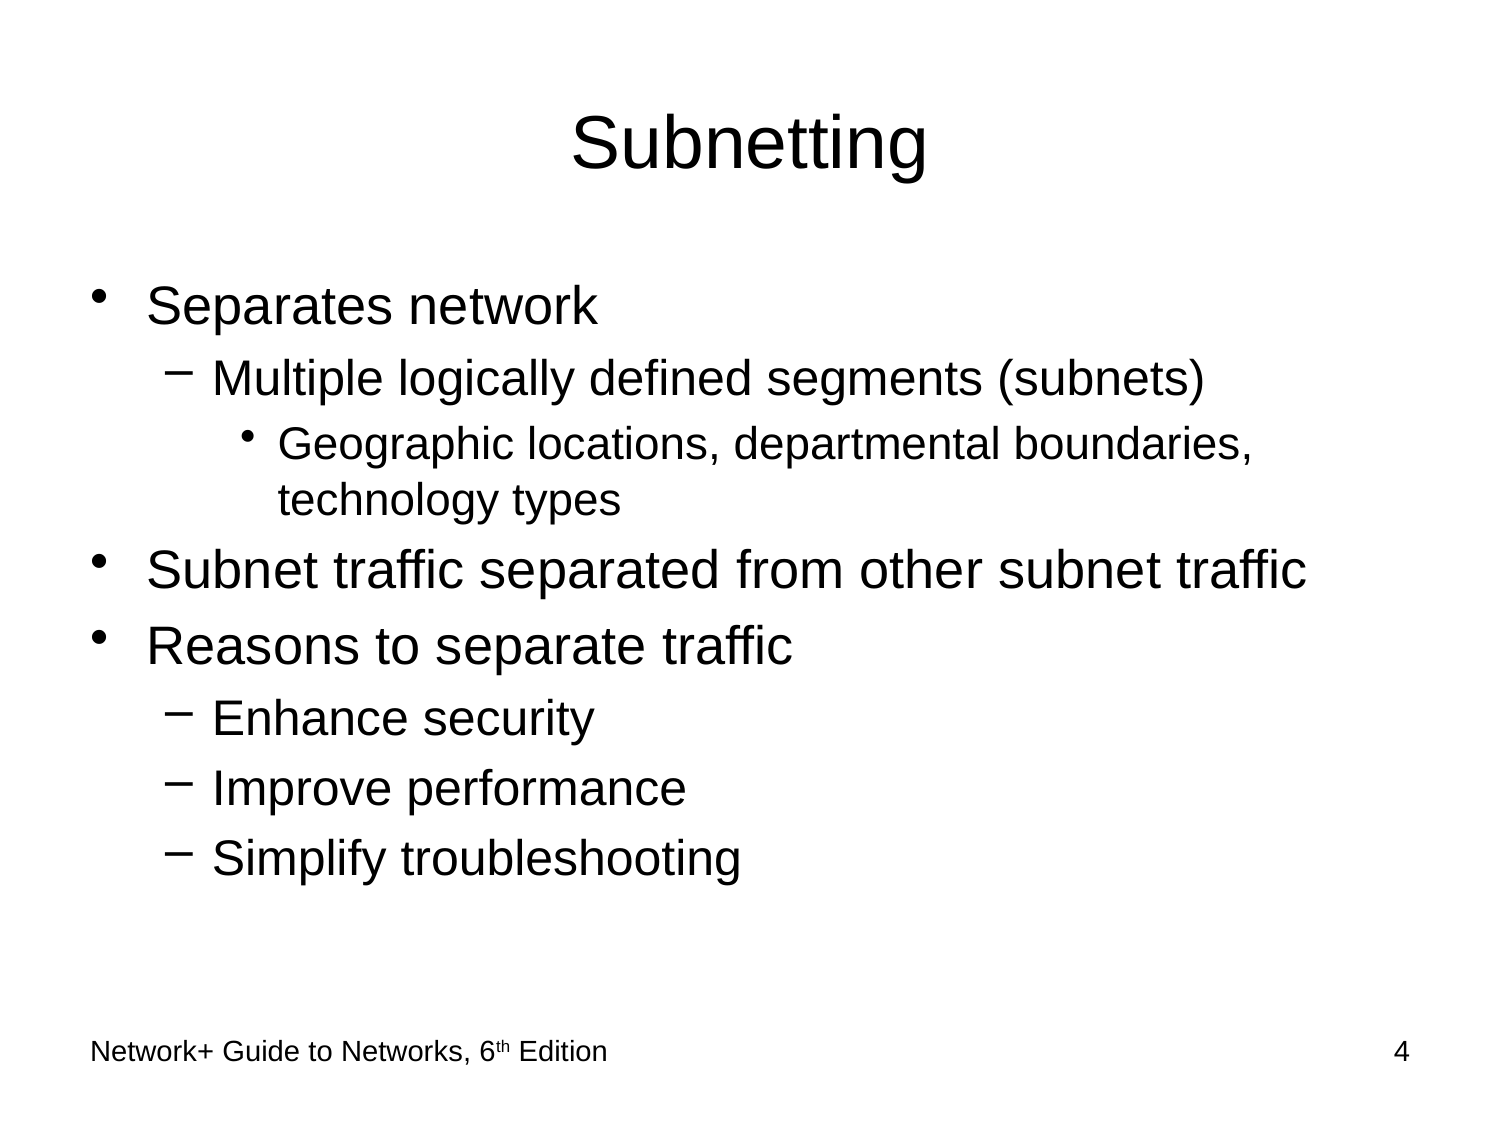

# Subnetting
Separates network
Multiple logically defined segments (subnets)
Geographic locations, departmental boundaries, technology types
Subnet traffic separated from other subnet traffic
Reasons to separate traffic
Enhance security
Improve performance
Simplify troubleshooting

Network+ Guide to Networks, 6th Edition
4